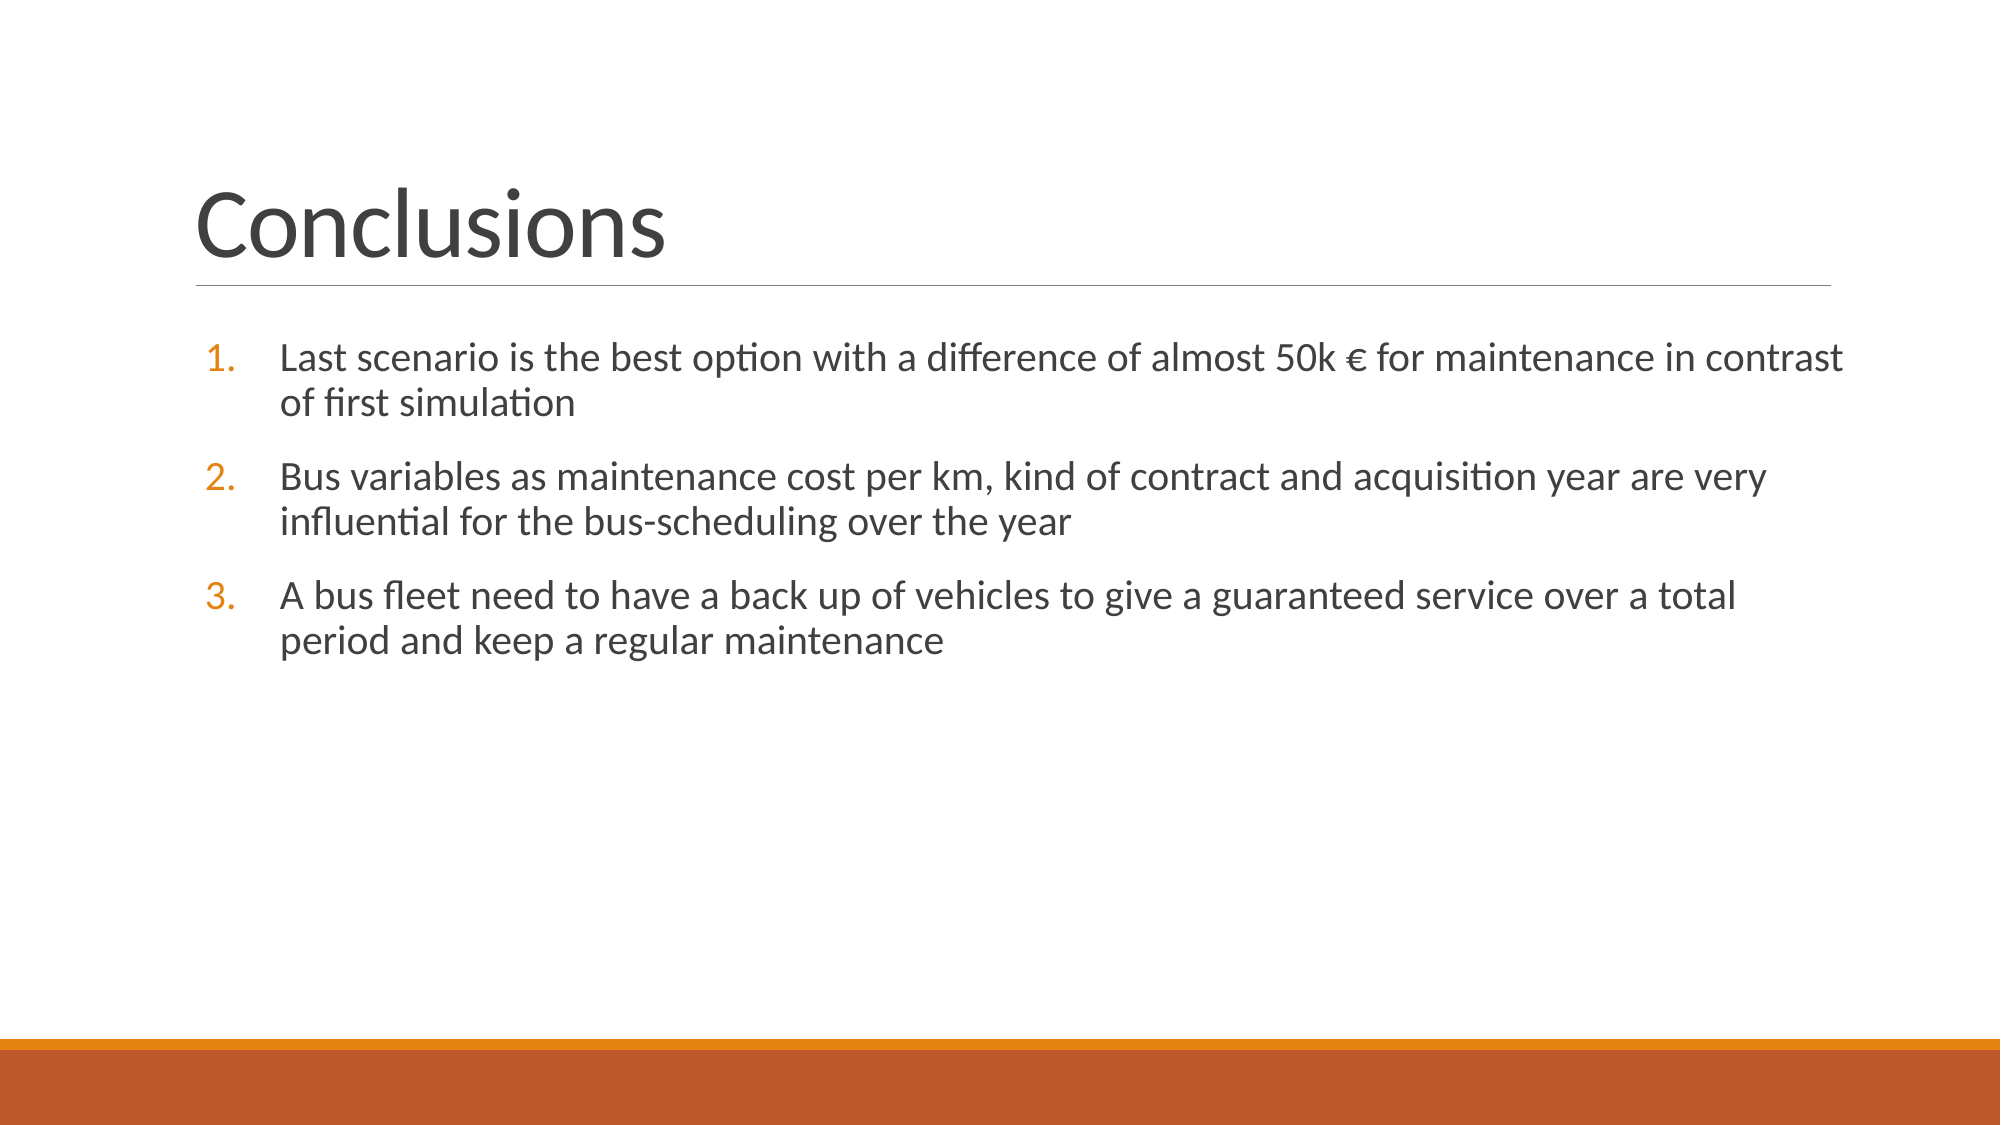

# Conclusions
Last scenario is the best option with a difference of almost 50k € for maintenance in contrast of first simulation
Bus variables as maintenance cost per km, kind of contract and acquisition year are very influential for the bus-scheduling over the year
A bus fleet need to have a back up of vehicles to give a guaranteed service over a total period and keep a regular maintenance